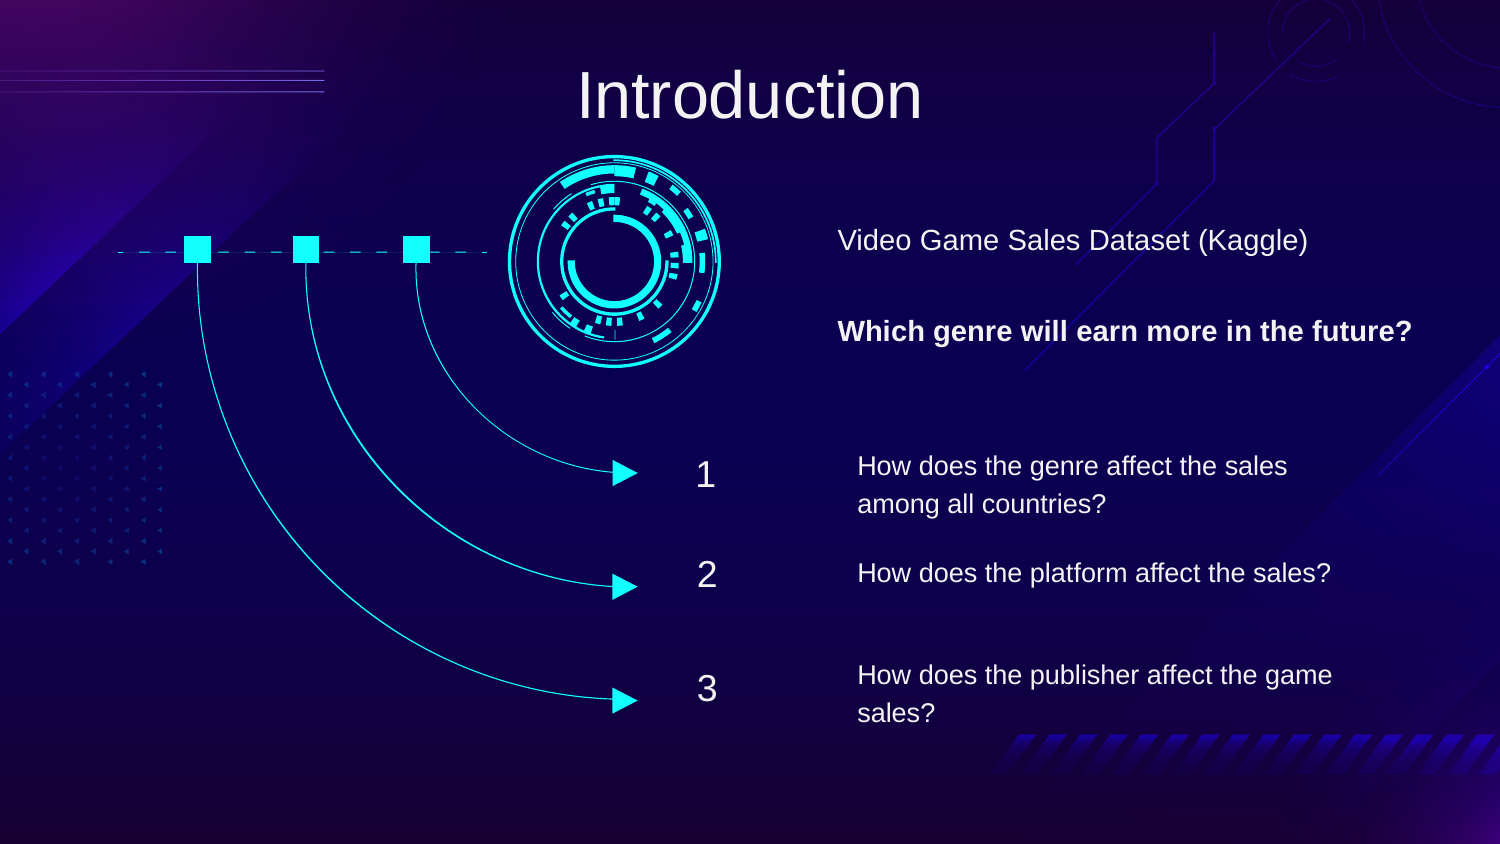

# Introduction

Video Game Sales Dataset (Kaggle)
Which genre will earn more in the future?
How does the genre affect the sales among all countries?

1
How does the platform affect the sales?
2
How does the publisher affect the game sales?
3